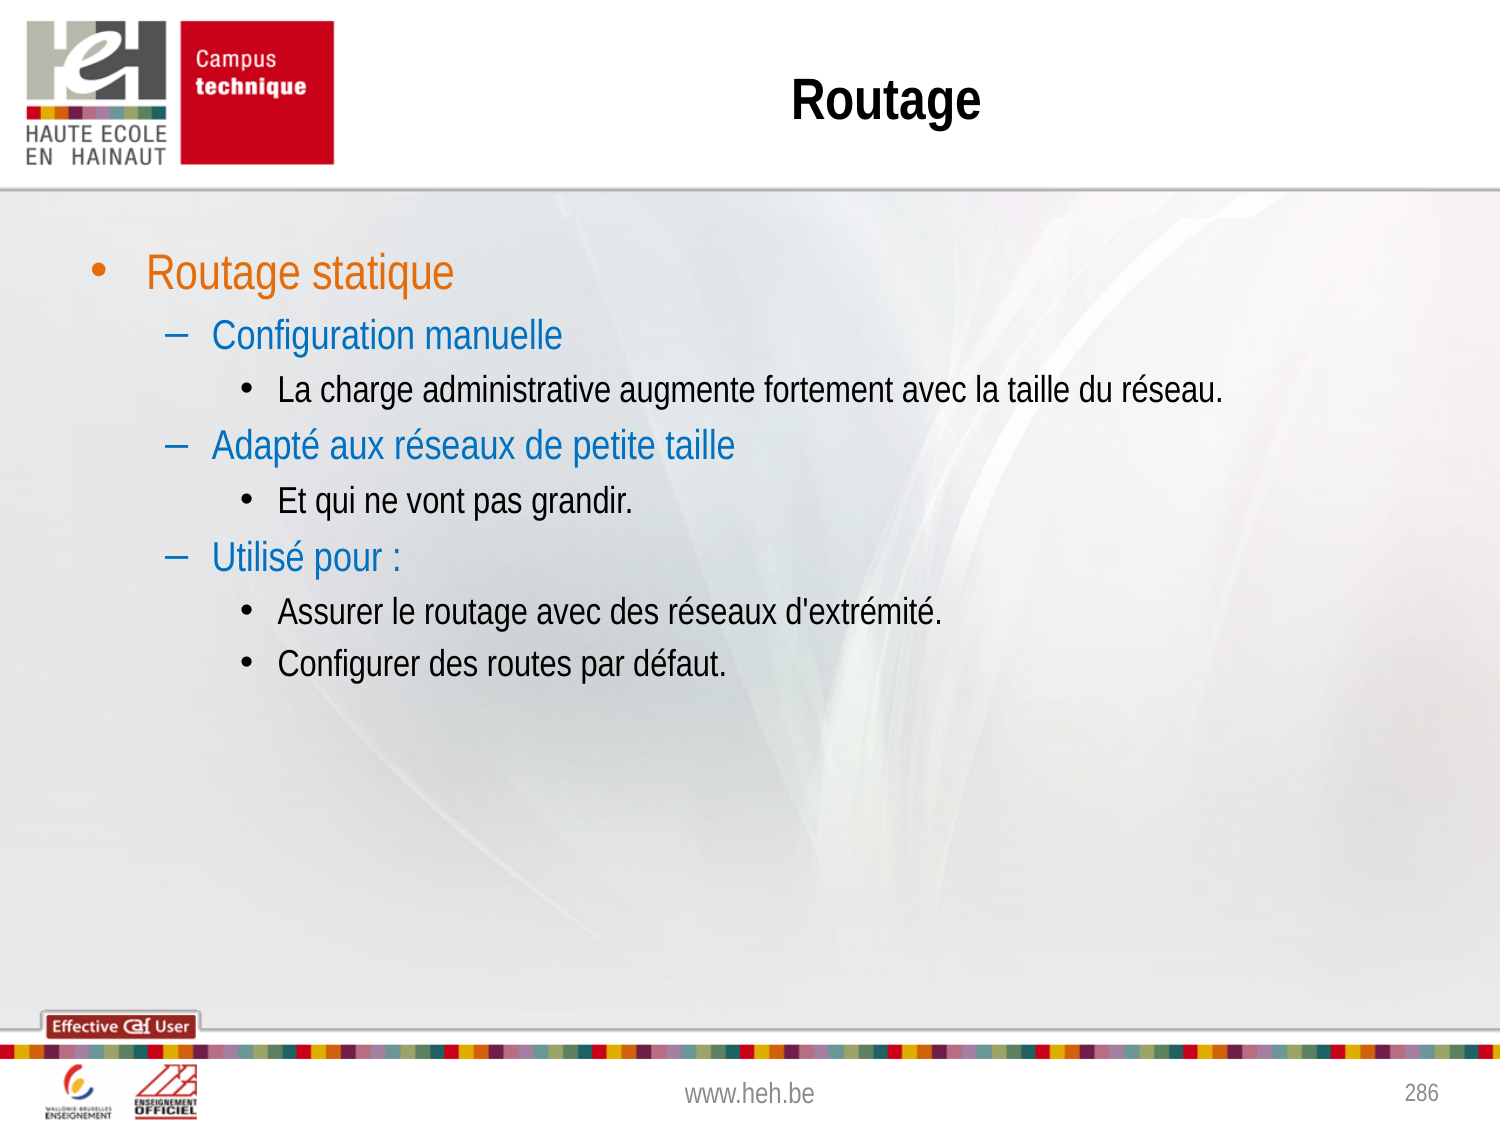

# Routage
Routage statique
Configuration manuelle
La charge administrative augmente fortement avec la taille du réseau.
Adapté aux réseaux de petite taille
Et qui ne vont pas grandir.
Utilisé pour :
Assurer le routage avec des réseaux d'extrémité.
Configurer des routes par défaut.

www.heh.be
286